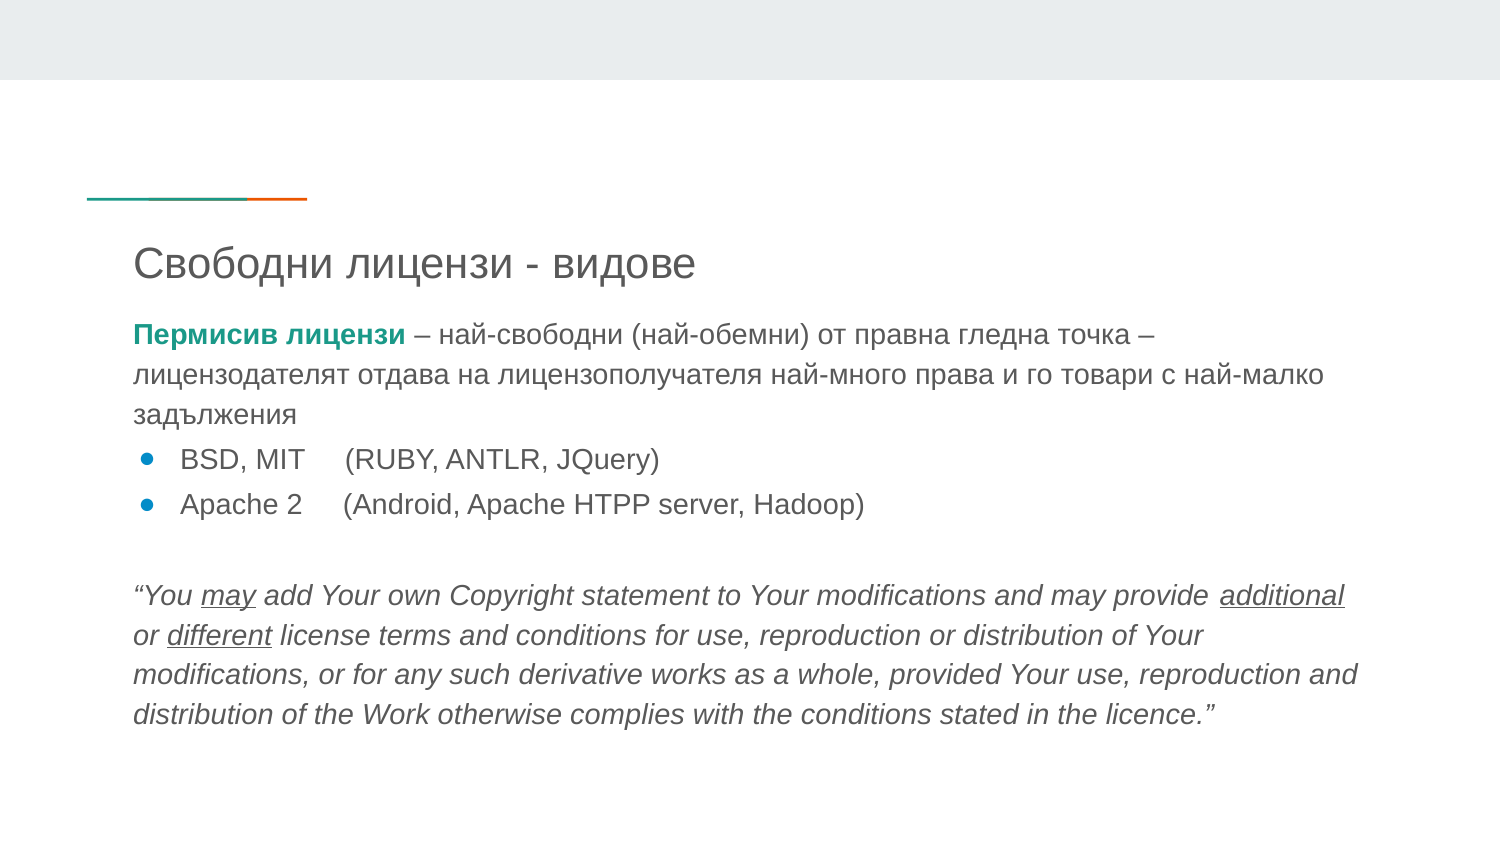

# Свободни лицензи - видове
Пермисив лицензи – най-свободни (най-обемни) от правна гледна точка – лицензодателят отдава на лицензополучателя най-много права и го товари с най-малко задължения
BSD, MIT     (RUBY, ANTLR, JQuery)
Apache 2     (Android, Apache HTPP server, Hadoop)

“You may add Your own Copyright statement to Your modifications and may provide additional or different license terms and conditions for use, reproduction or distribution of Your modifications, or for any such derivative works as a whole, provided Your use, reproduction and distribution of the Work otherwise complies with the conditions stated in the licence.”